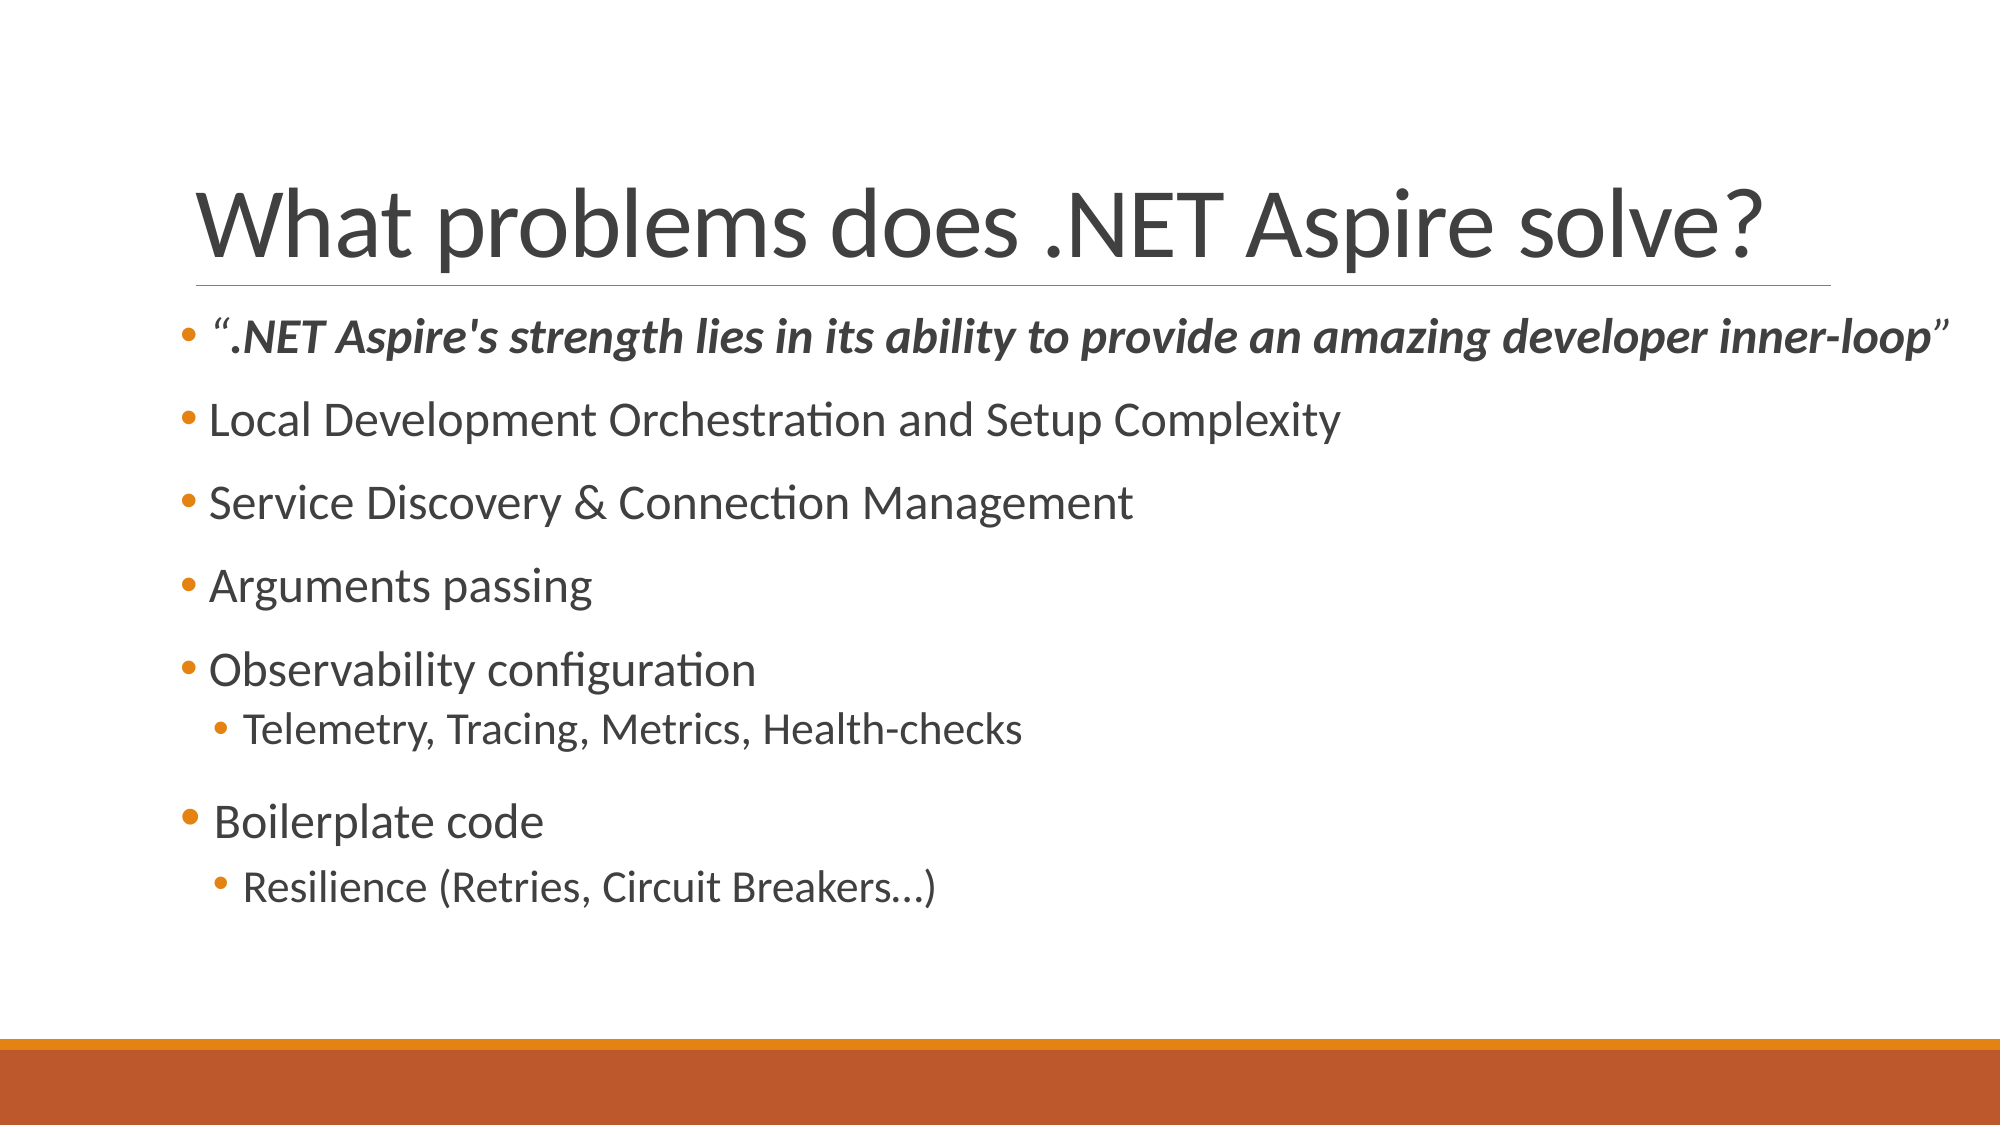

# What problems does .NET Aspire solve?
 “.NET Aspire's strength lies in its ability to provide an amazing developer inner-loop”
 Local Development Orchestration and Setup Complexity
 Service Discovery & Connection Management
 Arguments passing
 Observability configuration
Telemetry, Tracing, Metrics, Health-checks
 Boilerplate code
Resilience (Retries, Circuit Breakers…)